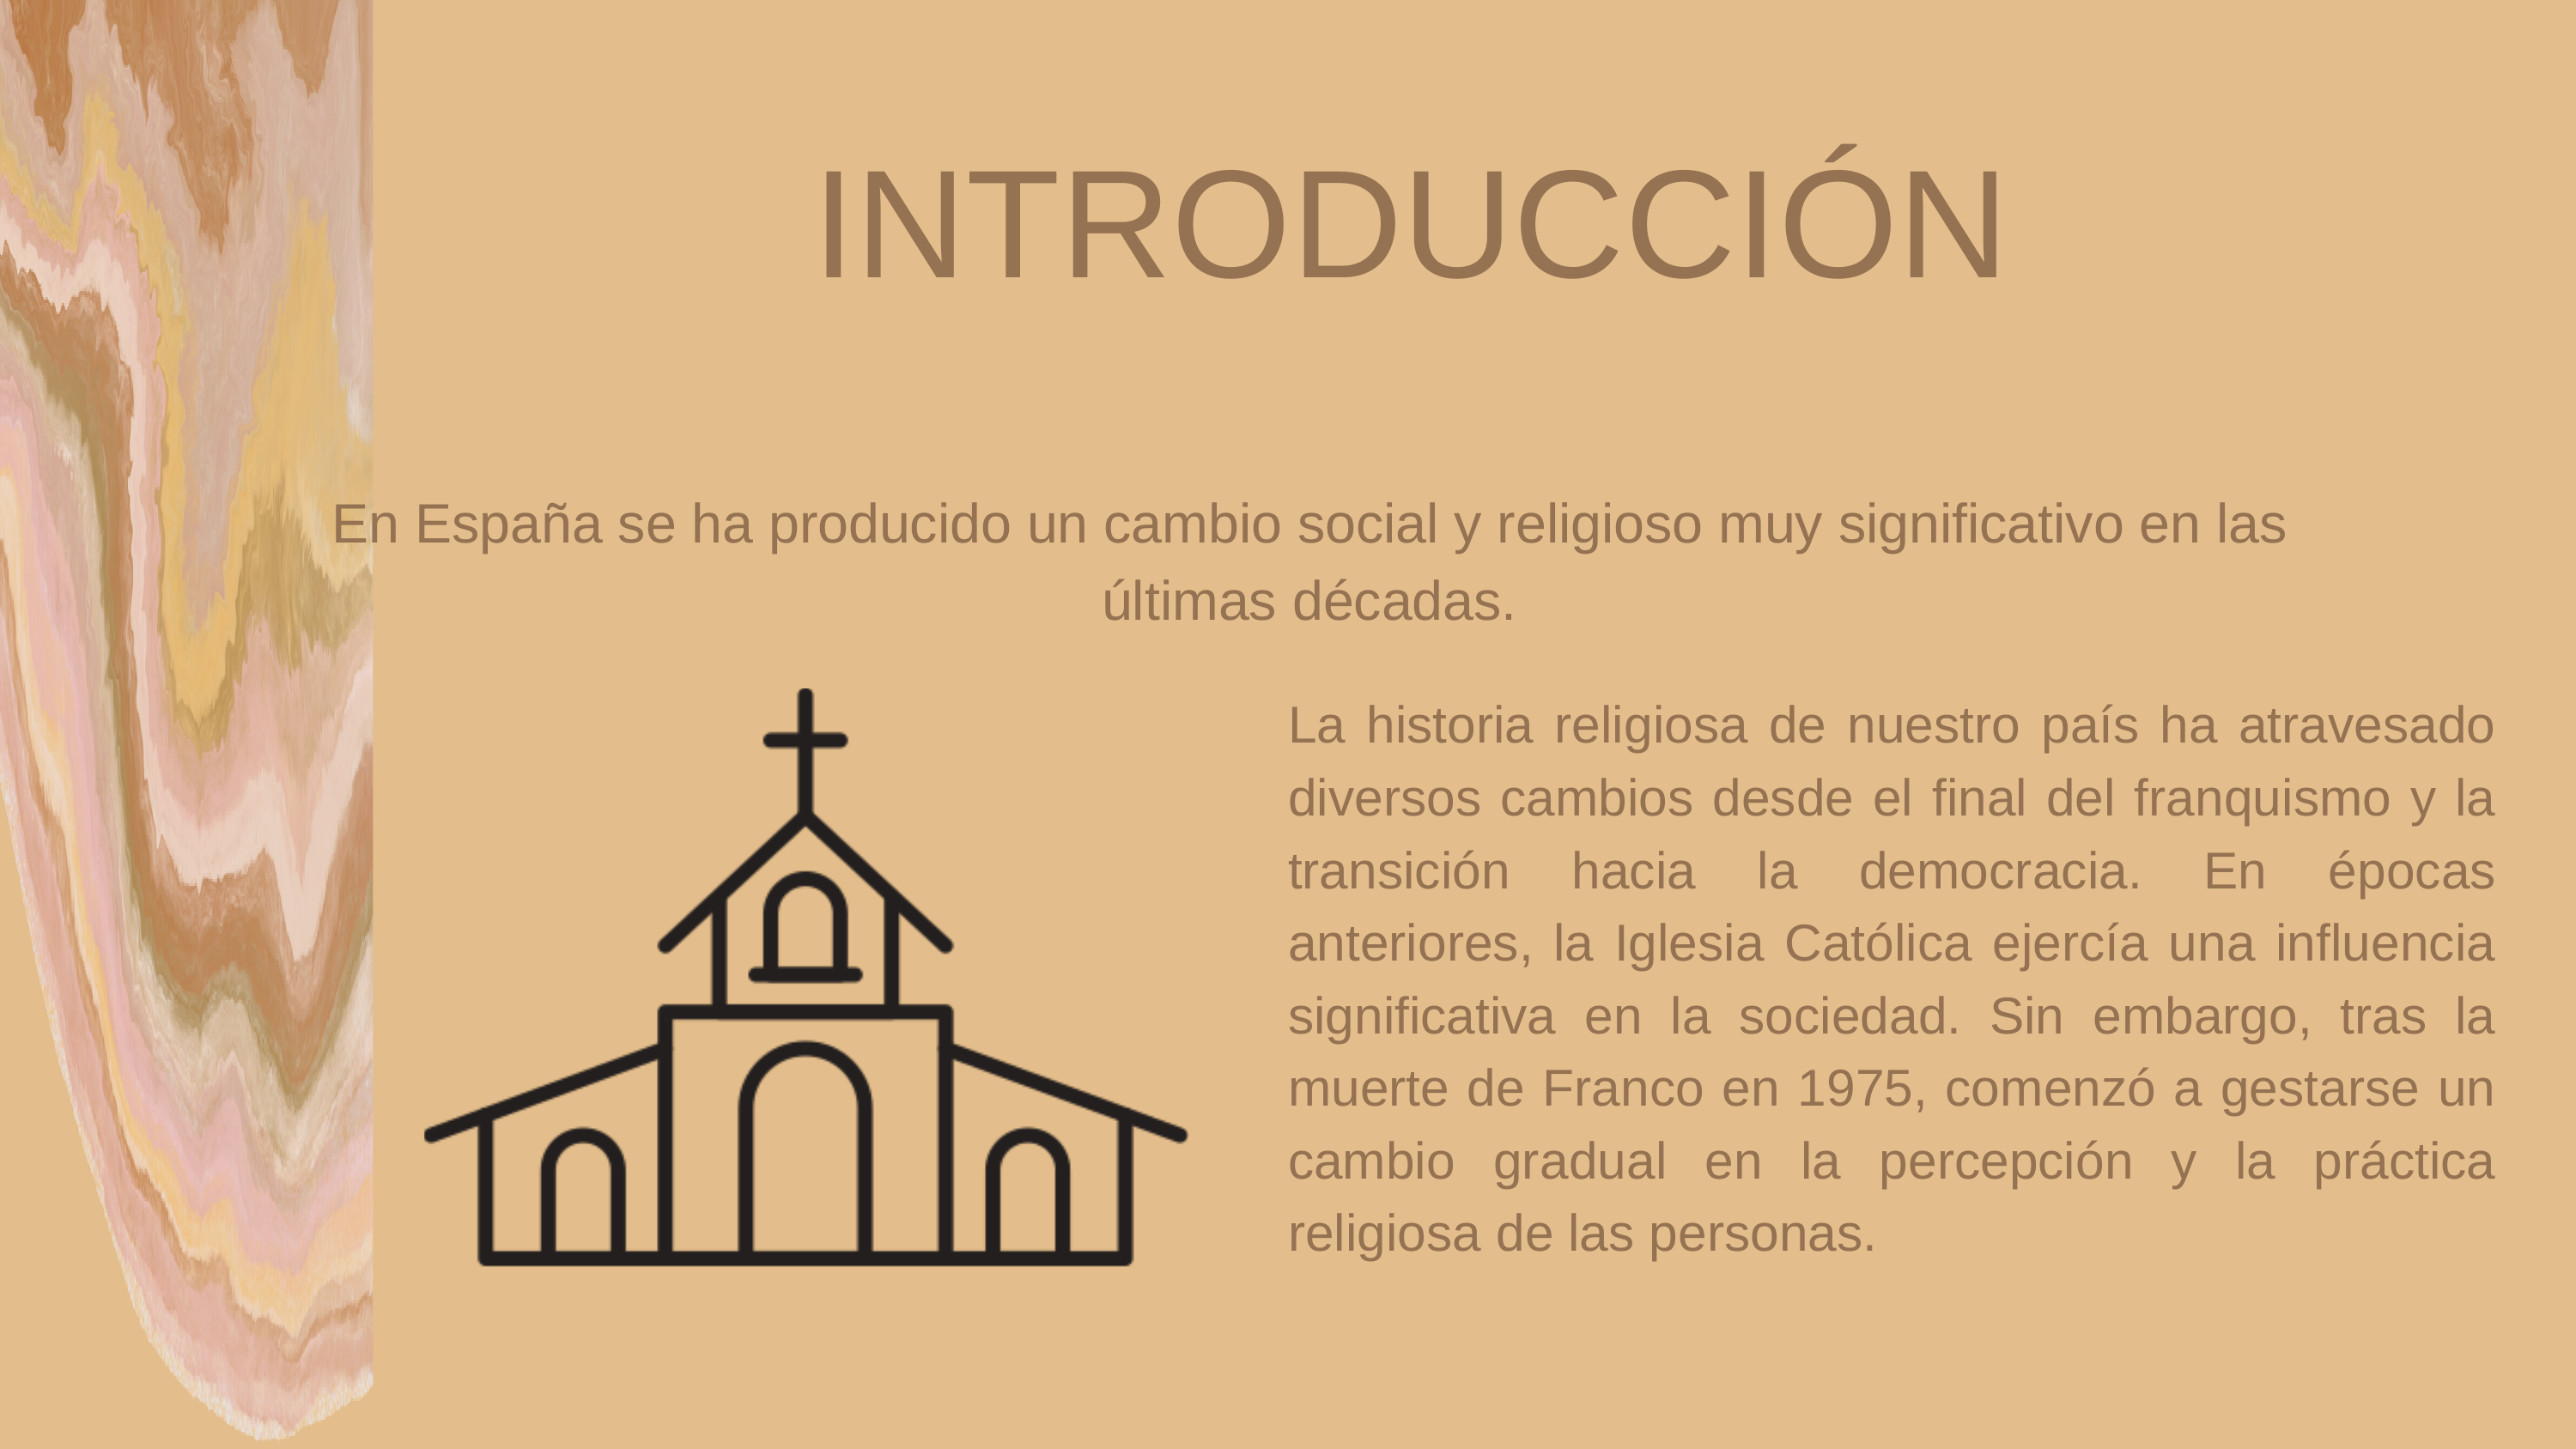

INTRODUCCIÓN

En España se ha producido un cambio social y religioso muy significativo en las últimas décadas.
La historia religiosa de nuestro país ha atravesado diversos cambios desde el final del franquismo y la transición hacia la democracia. En épocas anteriores, la Iglesia Católica ejercía una influencia significativa en la sociedad. Sin embargo, tras la muerte de Franco en 1975, comenzó a gestarse un cambio gradual en la percepción y la práctica religiosa de las personas.